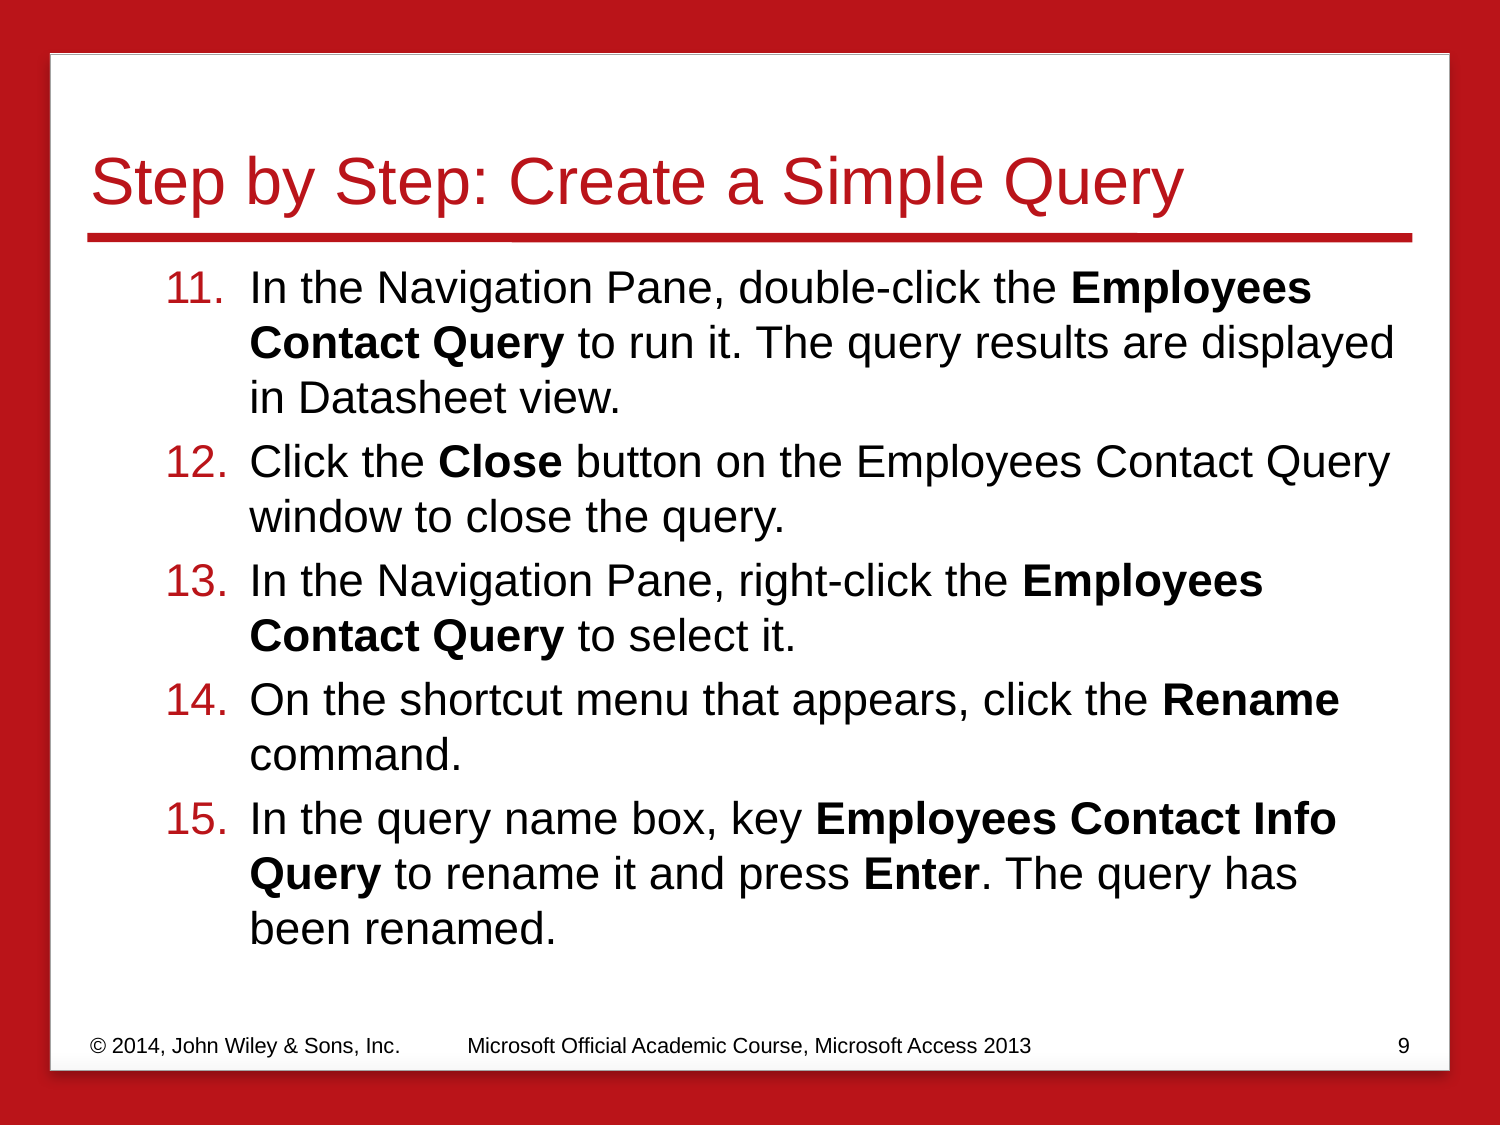

# Step by Step: Create a Simple Query
In the Navigation Pane, double-click the Employees Contact Query to run it. The query results are displayed in Datasheet view.
Click the Close button on the Employees Contact Query window to close the query.
In the Navigation Pane, right-click the Employees Contact Query to select it.
On the shortcut menu that appears, click the Rename command.
In the query name box, key Employees Contact Info Query to rename it and press Enter. The query has been renamed.
© 2014, John Wiley & Sons, Inc.
Microsoft Official Academic Course, Microsoft Access 2013
9